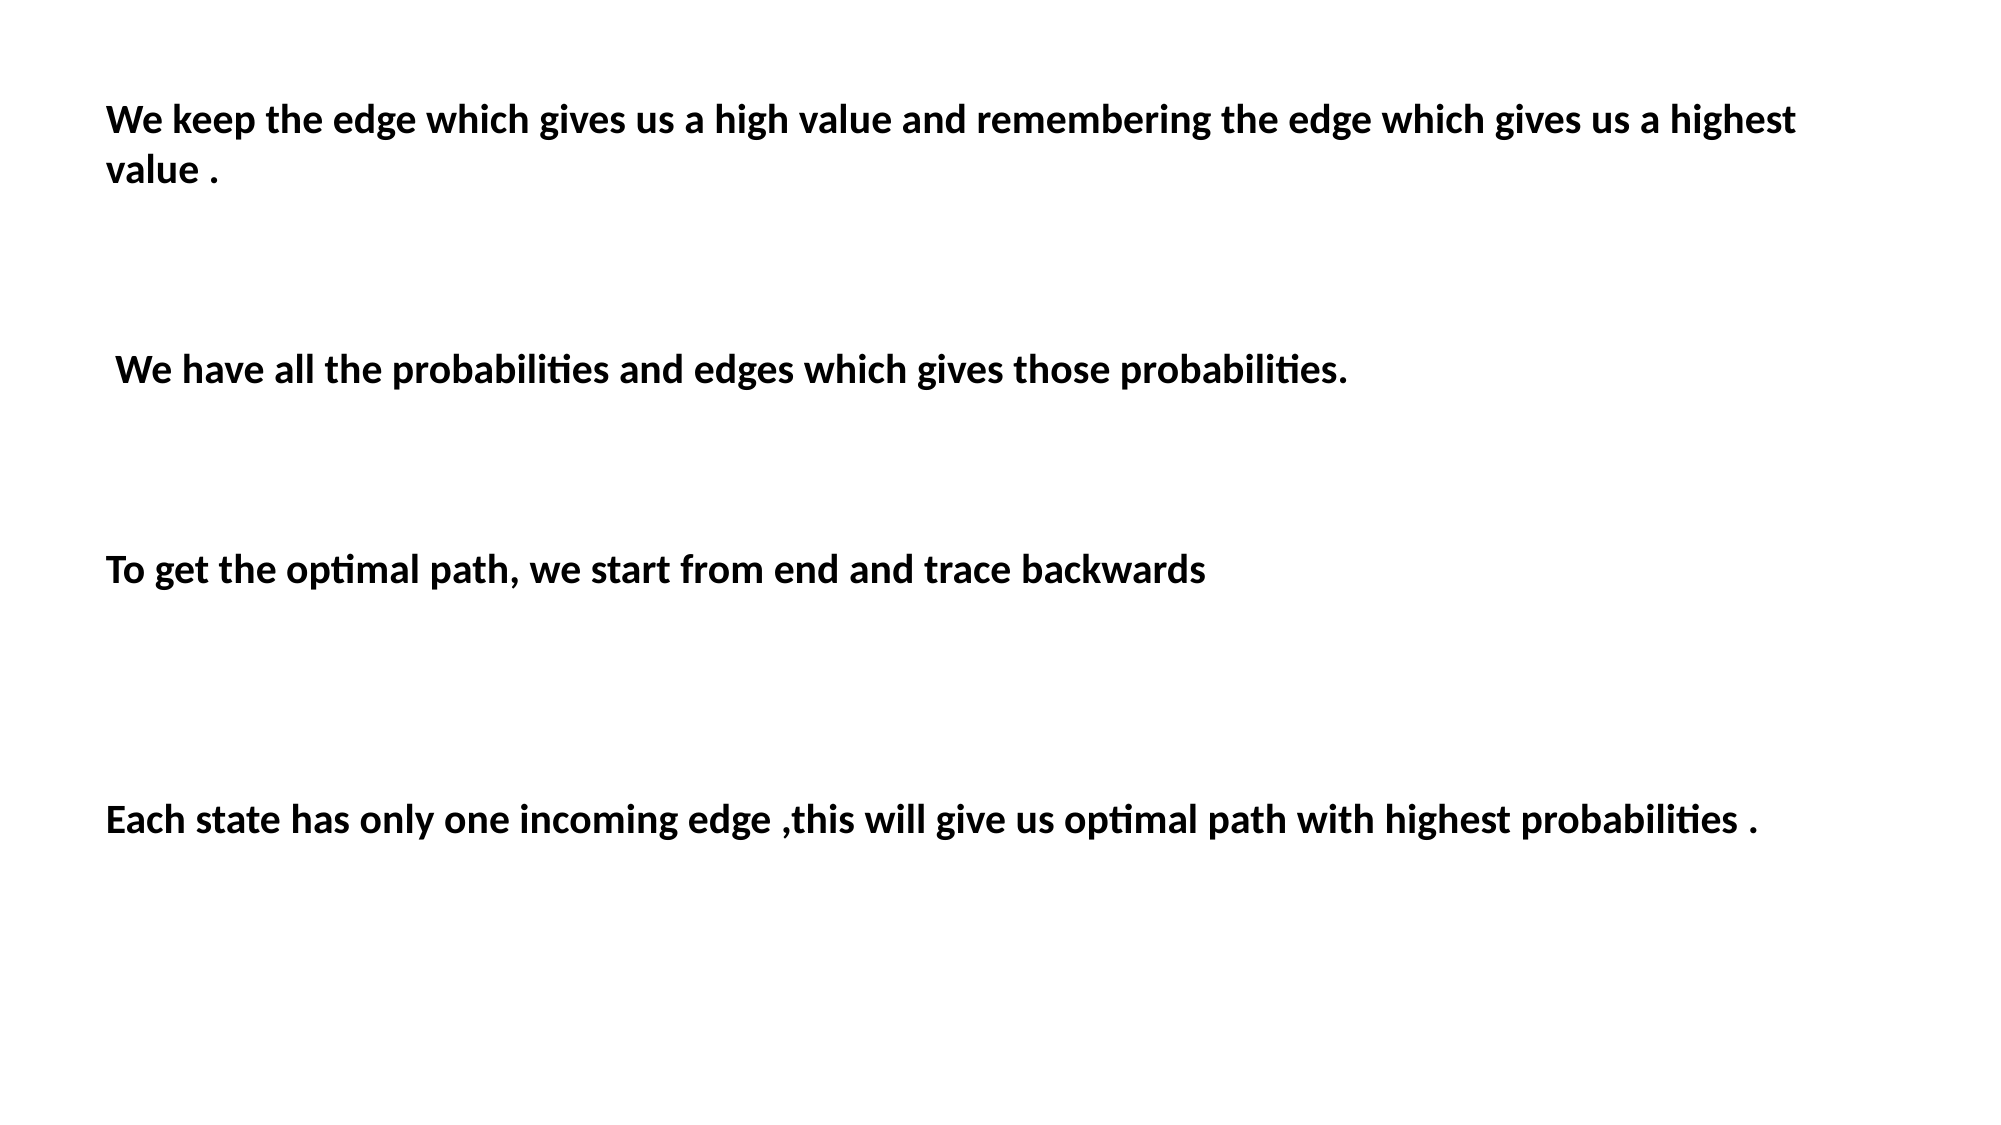

We keep the edge which gives us a high value and remembering the edge which gives us a highest value .

 We have all the probabilities and edges which gives those probabilities.

To get the optimal path, we start from end and trace backwards

Each state has only one incoming edge ,this will give us optimal path with highest probabilities .